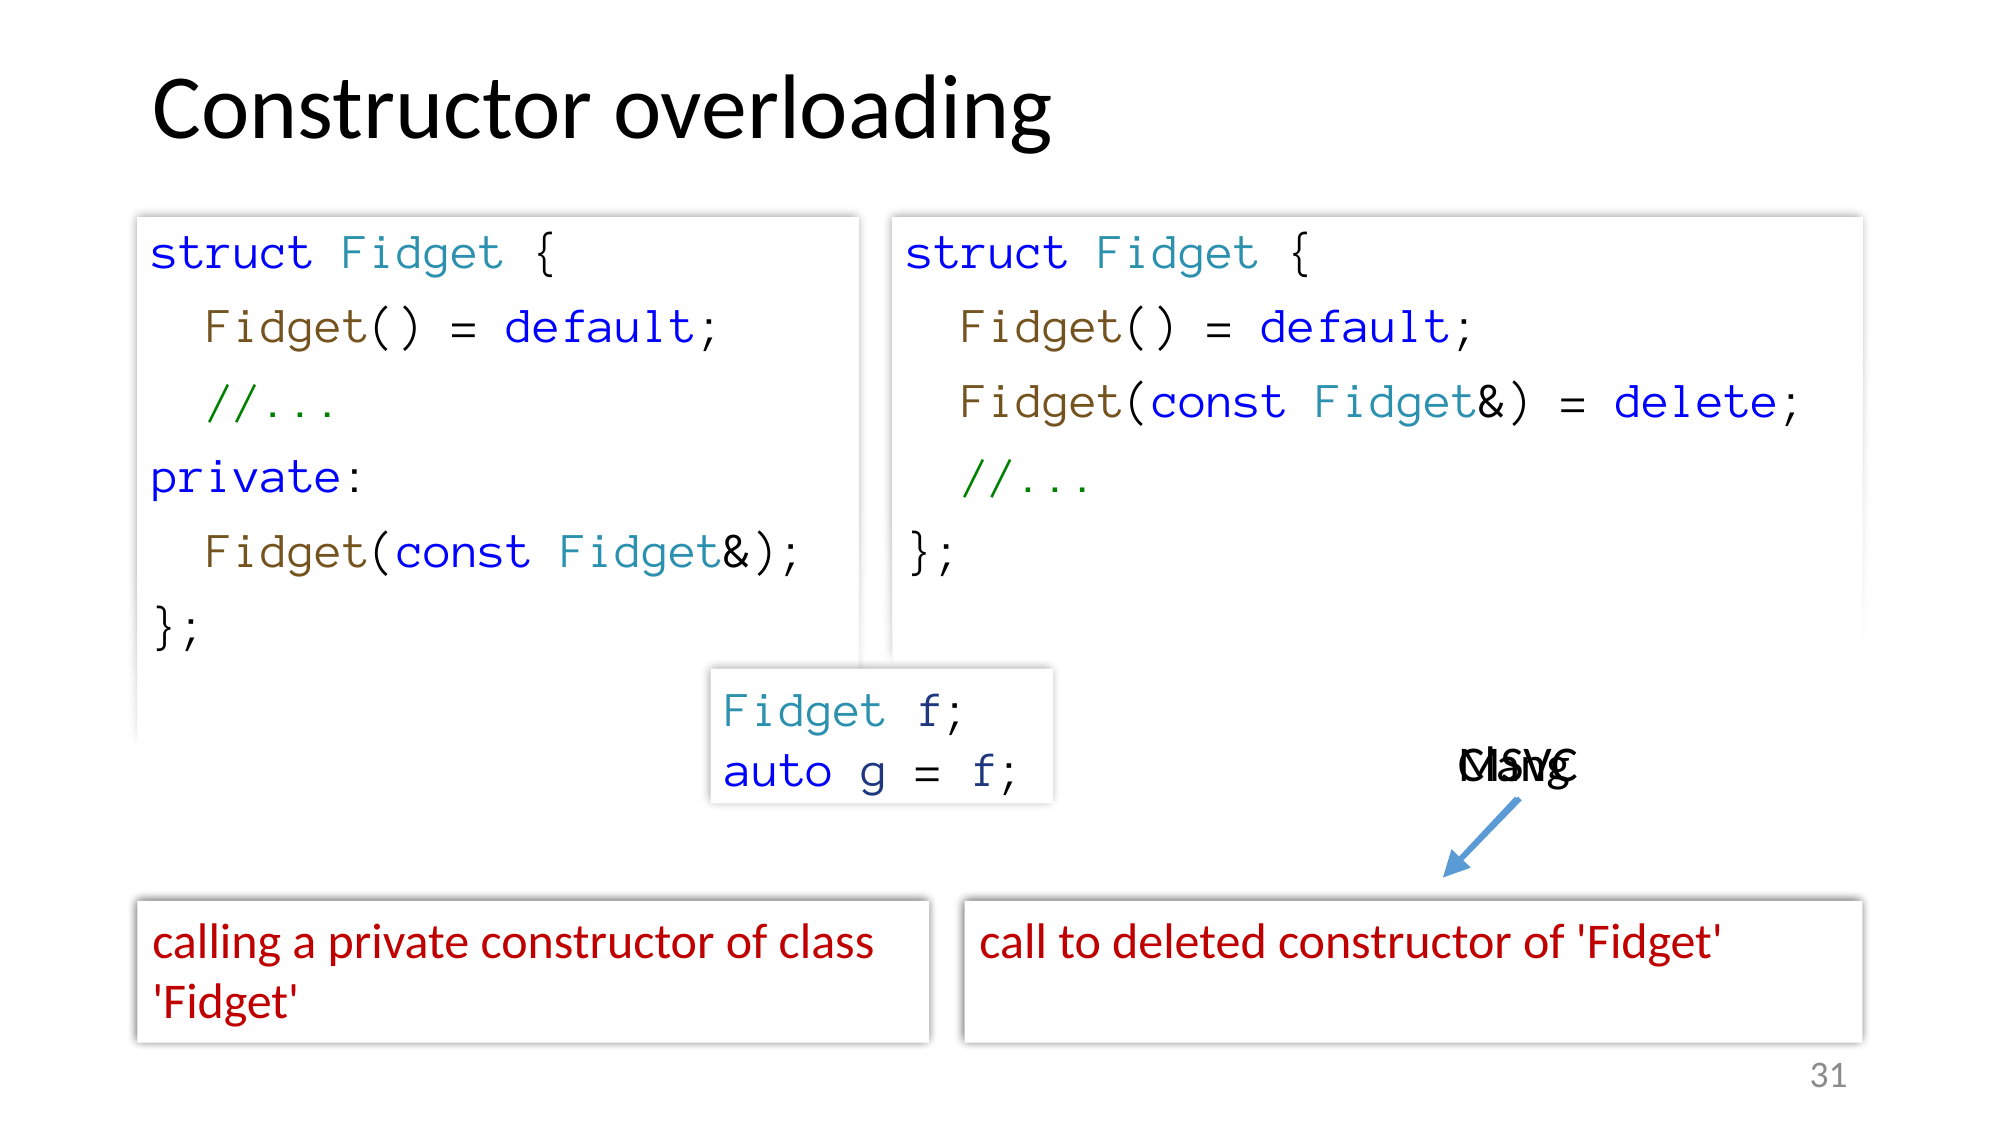

# Constructor overloading

struct Fidget {
  Fidget() = default;
  Fidget(const Fidget&) = delete;
  //...
};
struct Fidget {
  Fidget() = default;
  //...
private:
  Fidget(const Fidget&);
};
Fidget f;
auto g = f;
MSVC
Clang
'Fidget::Fidget': cannot access private member declared in class 'Fidget'
calling a private constructor of class 'Fidget'
'Fidget::Fidget(const Fidget &)': attempting to reference a deleted function
call to deleted constructor of 'Fidget'
31